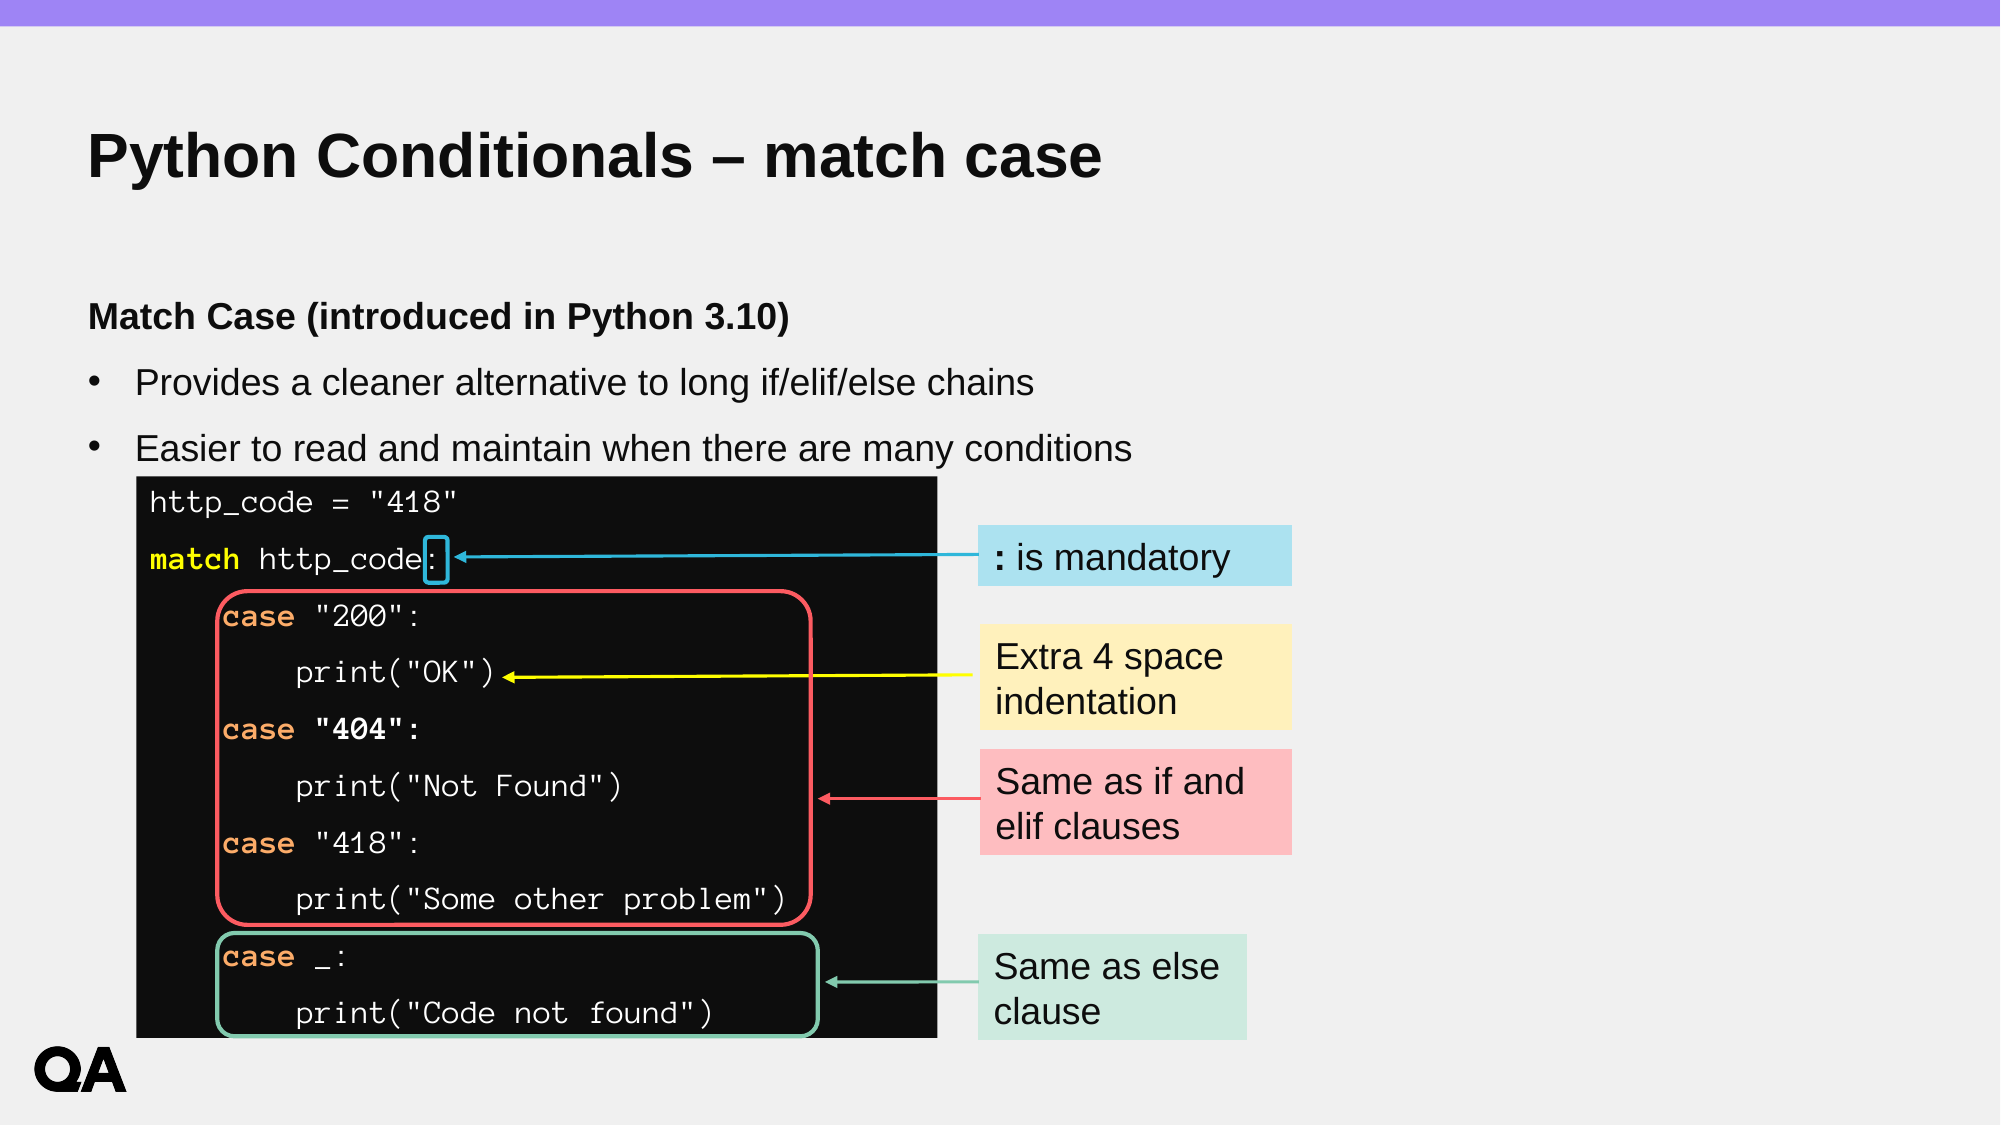

# Python Conditionals – match case
Match Case (introduced in Python 3.10)
Provides a cleaner alternative to long if/elif/else chains
Easier to read and maintain when there are many conditions

http_code = "418"
match http_code:
    case "200":
        print("OK")
    case "404":
        print("Not Found")
    case "418":
        print("Some other problem")
    case _:
        print("Code not found")
: is mandatory

Extra 4 space indentation

Same as if and elif clauses

Same as else clause